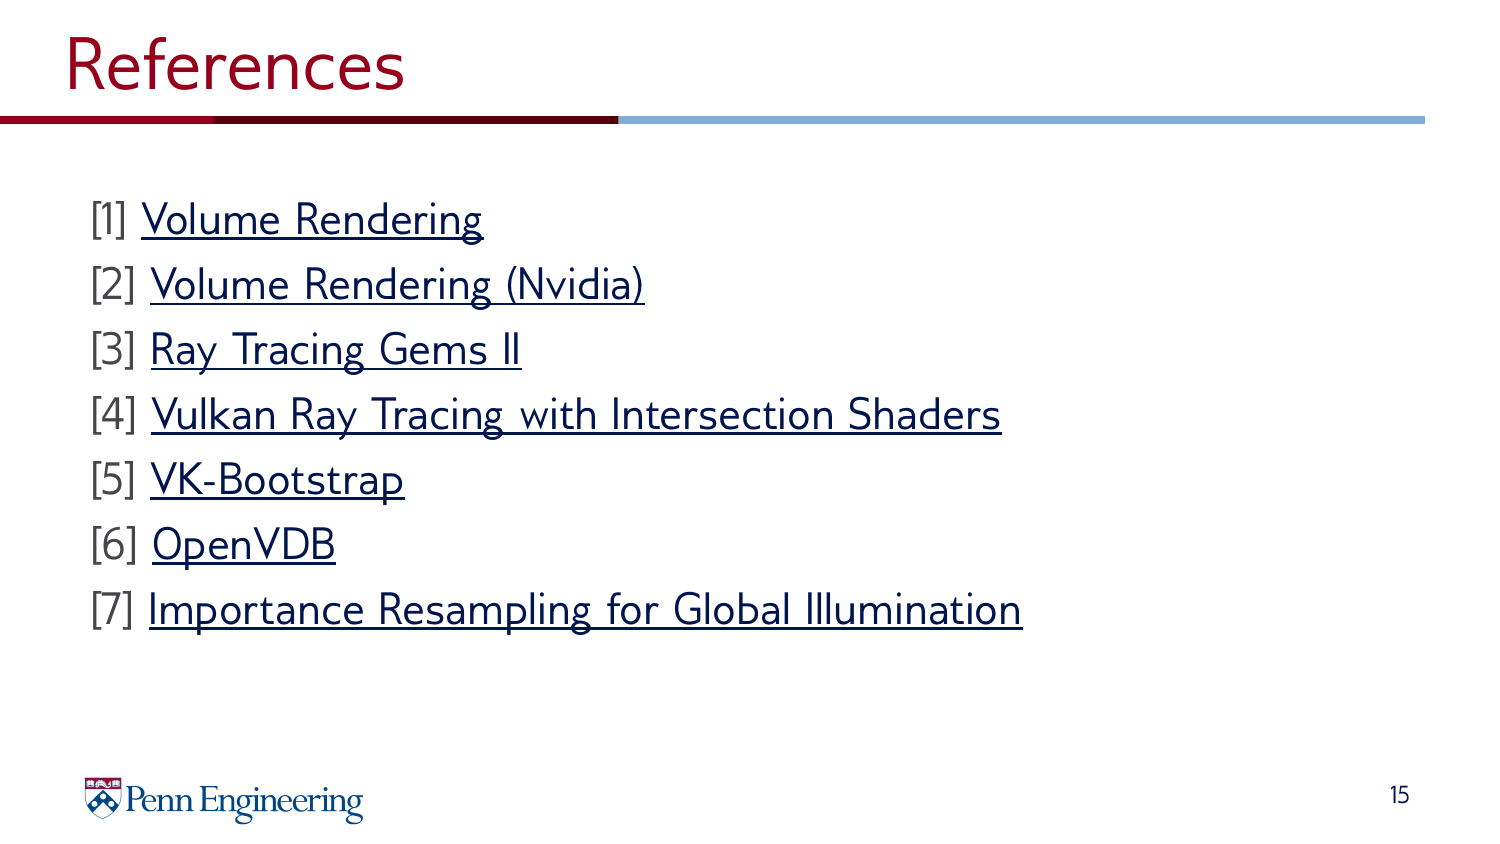

# References
[1] Volume Rendering
[2] Volume Rendering (Nvidia)
[3] Ray Tracing Gems II
[4] Vulkan Ray Tracing with Intersection Shaders
[5] VK-Bootstrap
[6] OpenVDB
[7] Importance Resampling for Global Illumination

15